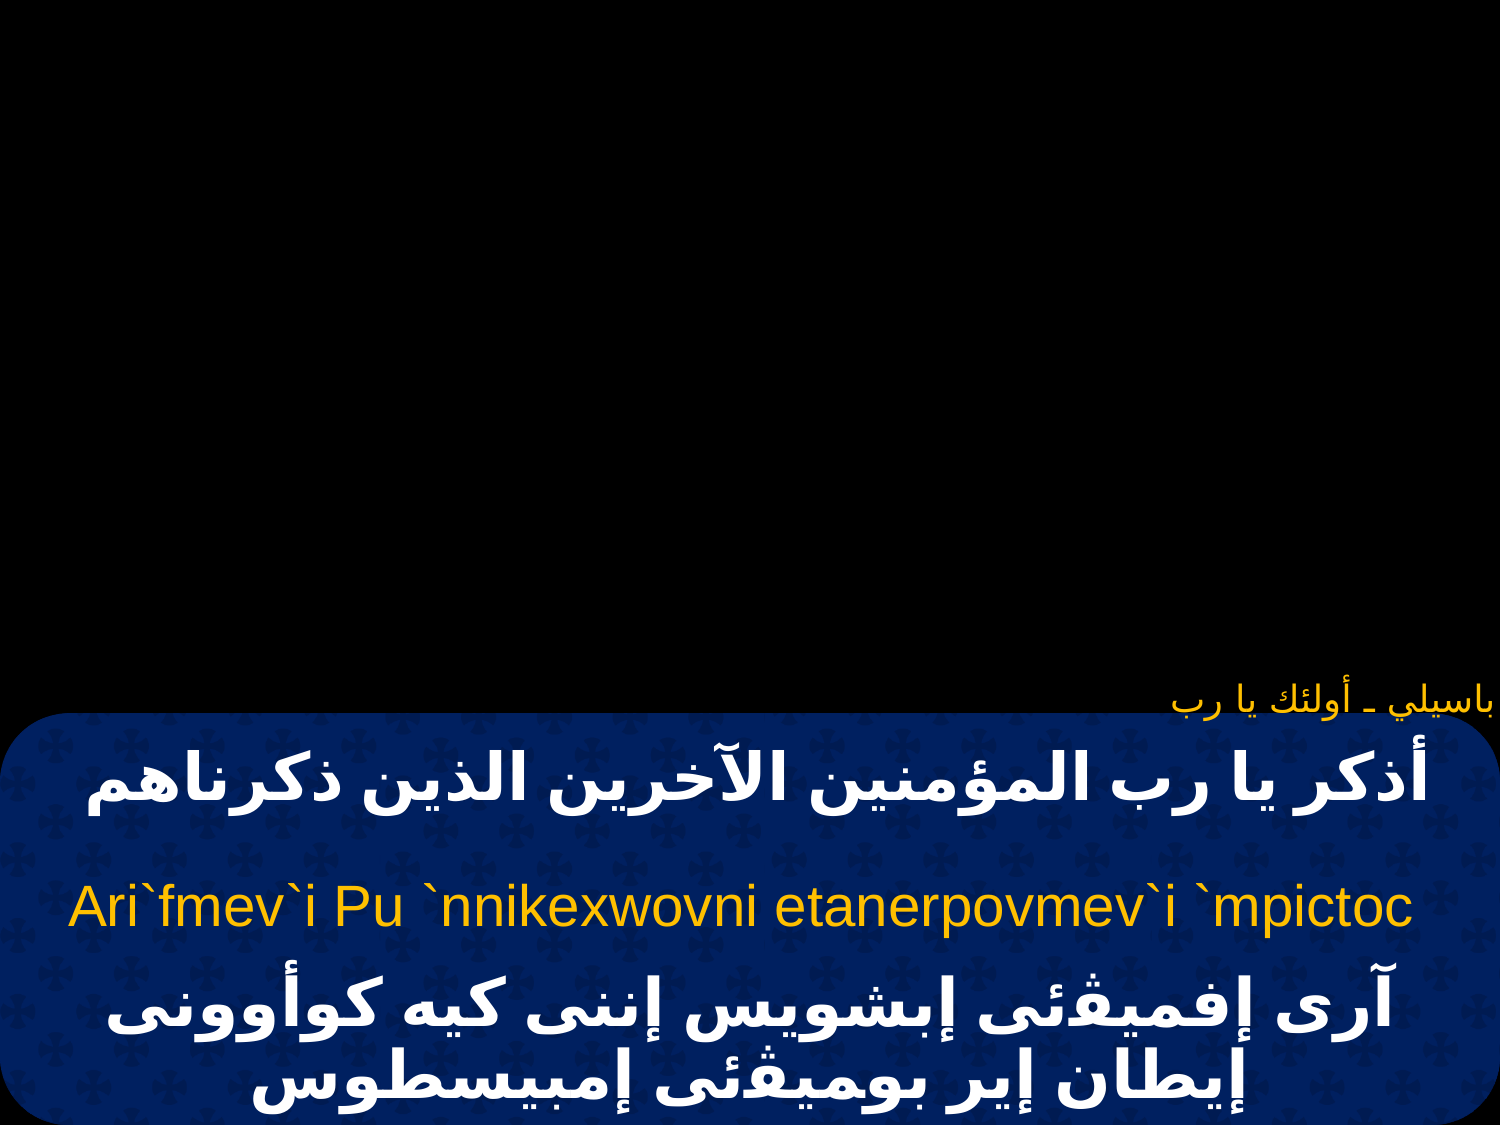

باسيلي ـ أولئك يا رب
# أذكر يا رب المؤمنين الآخرين الذين ذكرناهم
Ari`fmev`i Pu `nnikexwovni etanerpovmev`i `mpictoc
آرى إﻓﻤﻴﭭئى إبشويس إننى كيه كوأوونى إيطان إير بوﻤﻴﭭئى إمبيسطوس